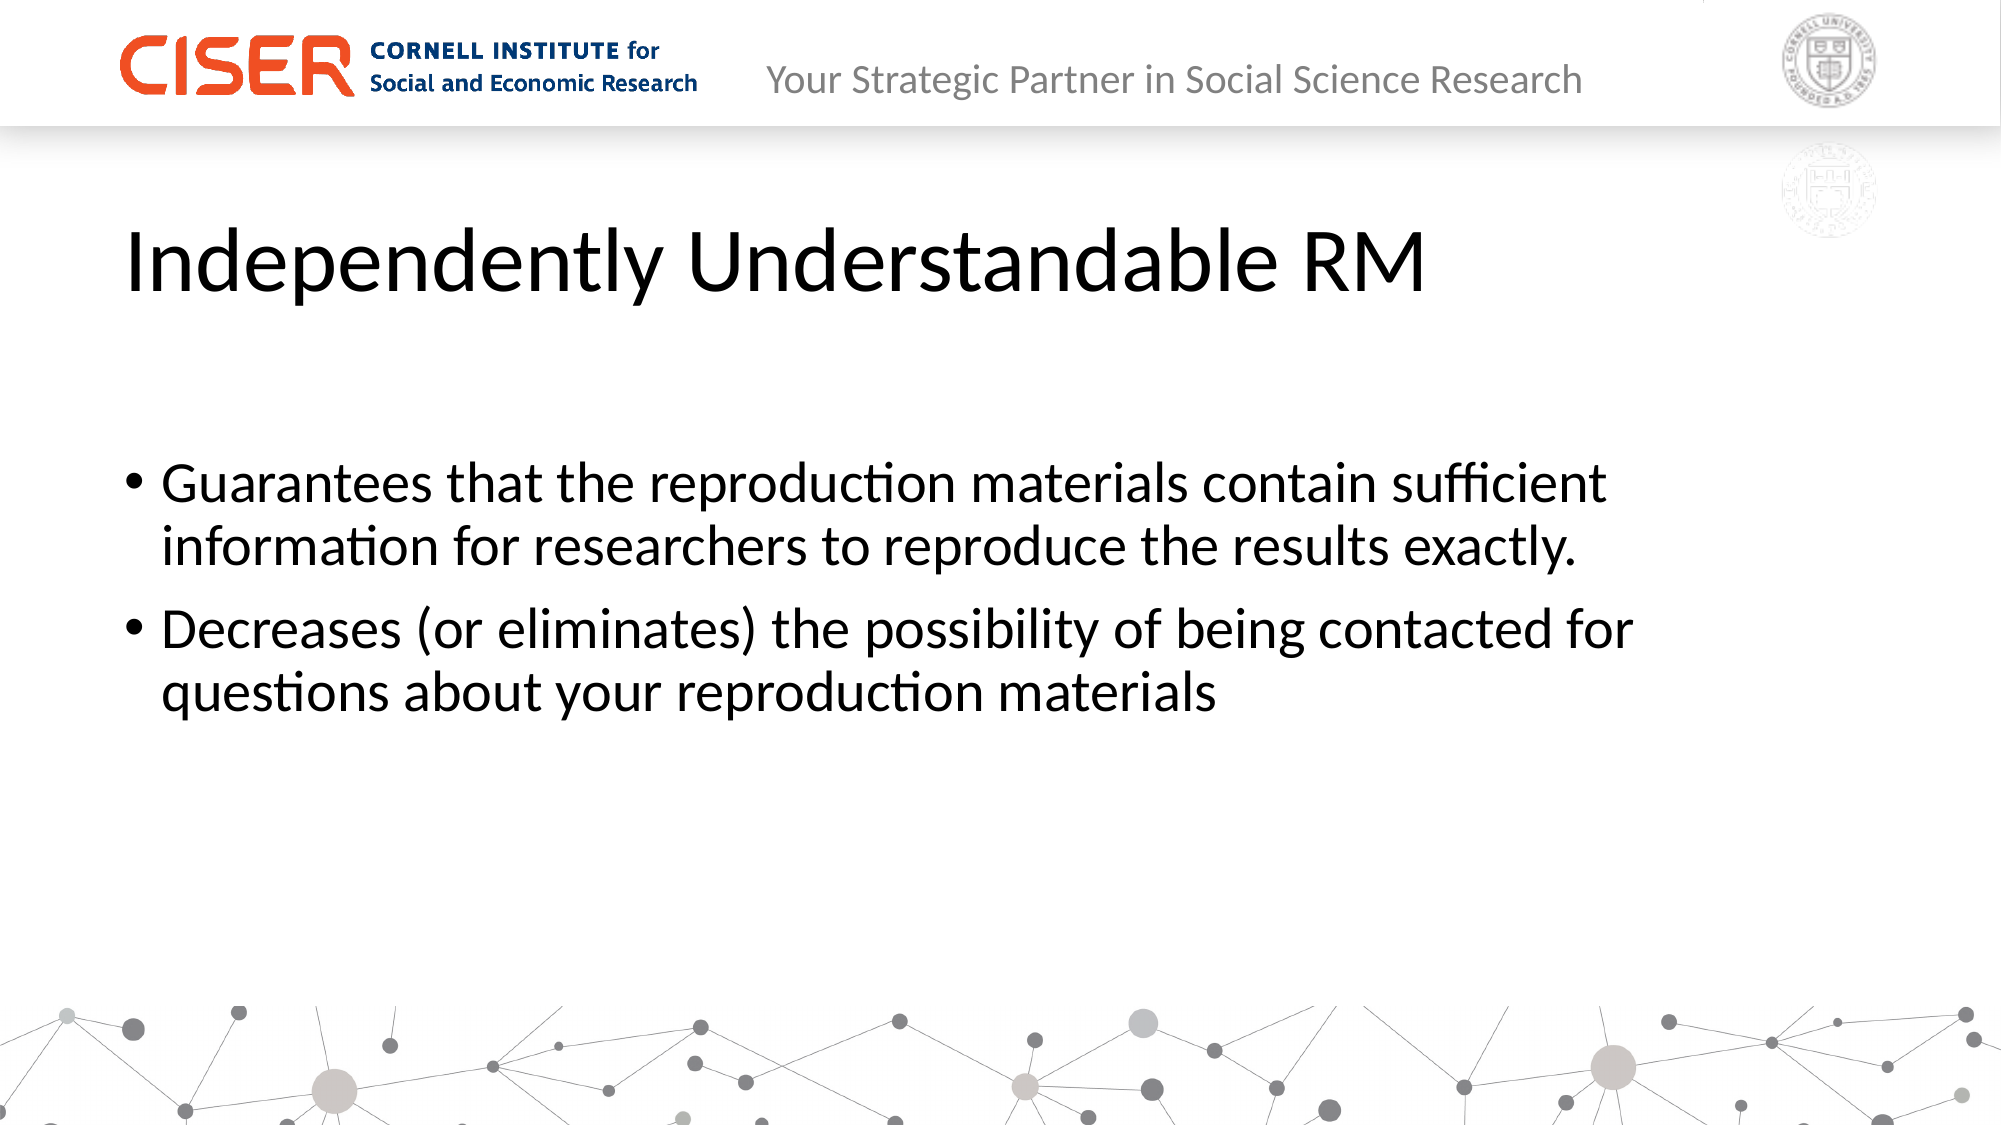

# Independently Understandable RM
Guarantees that the reproduction materials contain sufficient information for researchers to reproduce the results exactly.
Decreases (or eliminates) the possibility of being contacted for questions about your reproduction materials